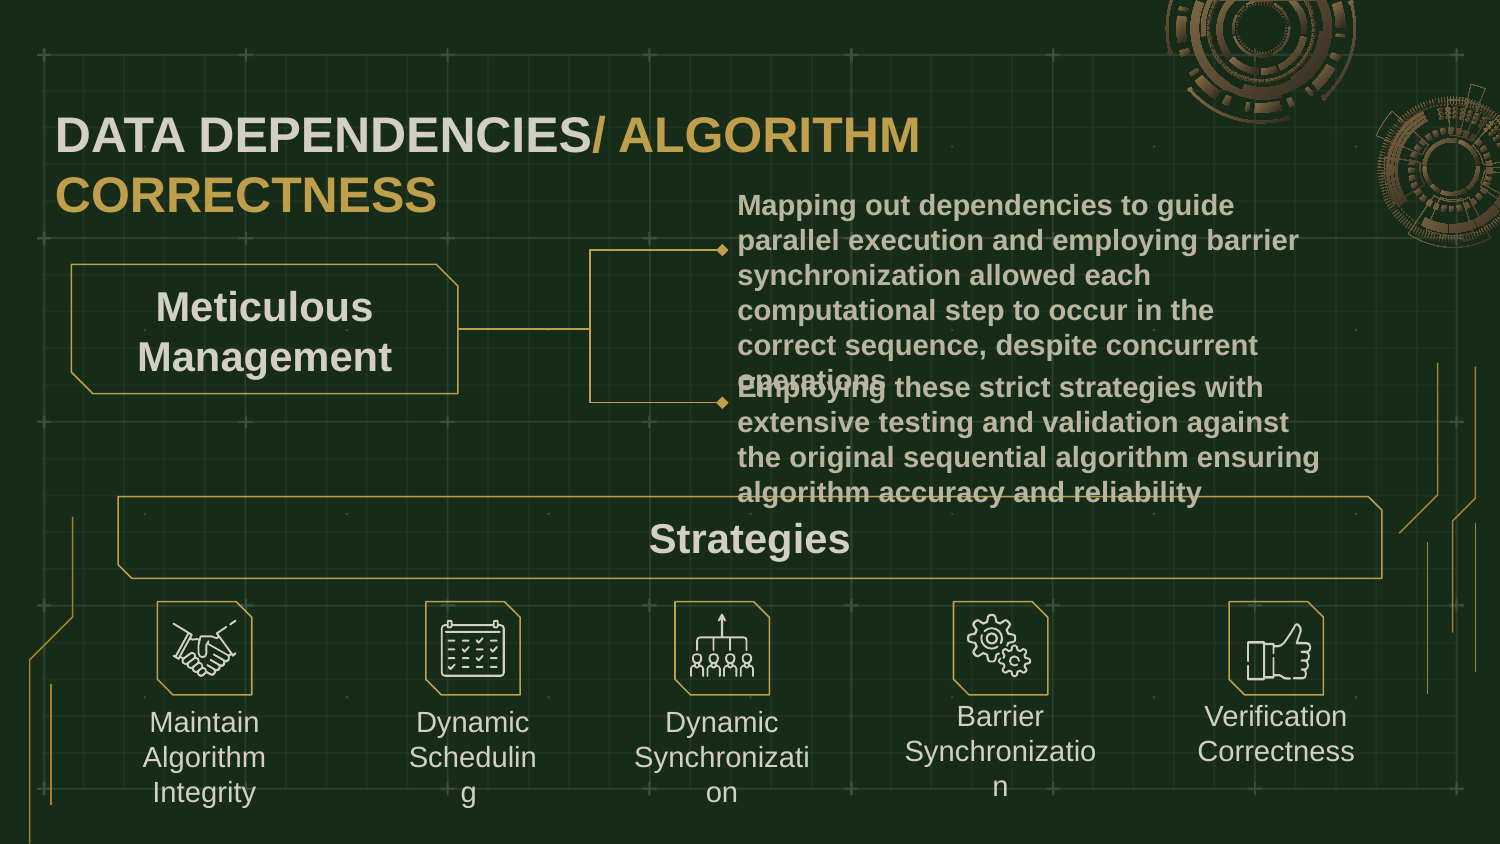

# DATA DEPENDENCIES/ ALGORITHM CORRECTNESS
Mapping out dependencies to guide parallel execution and employing barrier synchronization allowed each computational step to occur in the correct sequence, despite concurrent operations

Meticulous Management
Employing these strict strategies with extensive testing and validation against the original sequential algorithm ensuring algorithm accuracy and reliability

Strategies

Barrier Synchronization
Verification Correctness
Dynamic Synchronization
Maintain Algorithm Integrity
Dynamic Scheduling